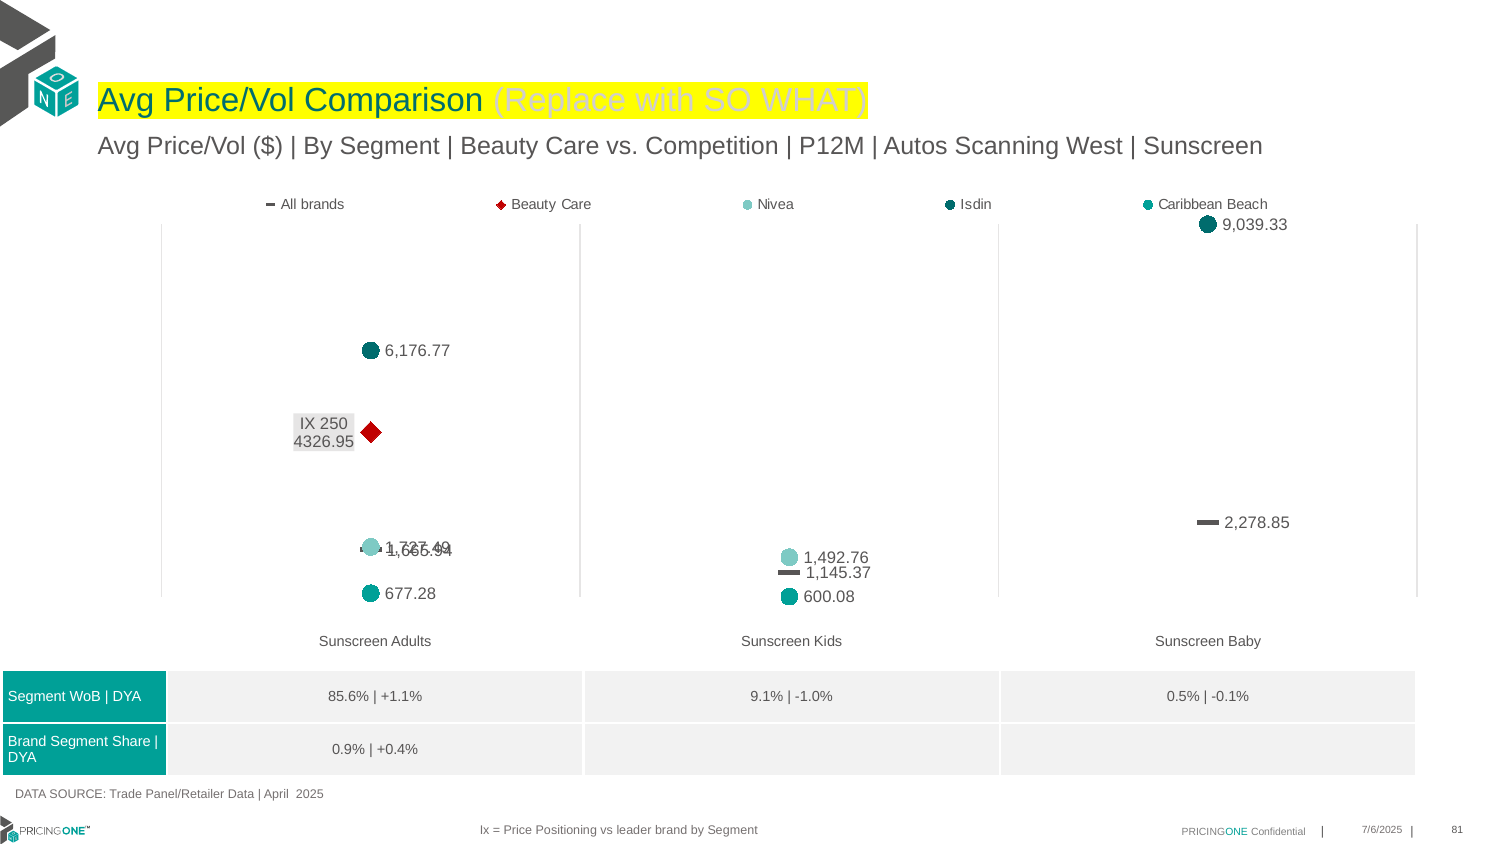

# Avg Price/Vol Comparison (Replace with SO WHAT)
Avg Price/Vol ($) | By Segment | Beauty Care vs. Competition | P12M | Autos Scanning West | Sunscreen

### Chart

| Category | All brands | Beauty Care | Nivea | Isdin | Caribbean Beach |
|---|---|---|---|---|---|
| IX 250 | 1665.94 | 4326.95 | 1727.49 | 6176.77 | 677.28 |
| None | 1145.37 | None | 1492.76 | None | 600.08 |
| None | 2278.85 | None | None | 9039.33 | None |
|  | Sunscreen Adults | Sunscreen Kids | Sunscreen Baby |
| --- | --- | --- | --- |
| Segment WoB | DYA | 85.6% | +1.1% | 9.1% | -1.0% | 0.5% | -0.1% |
| Brand Segment Share | DYA | 0.9% | +0.4% |  |  |
DATA SOURCE: Trade Panel/Retailer Data | April  2025
Ix = Price Positioning vs leader brand by Segment
7/6/2025
81